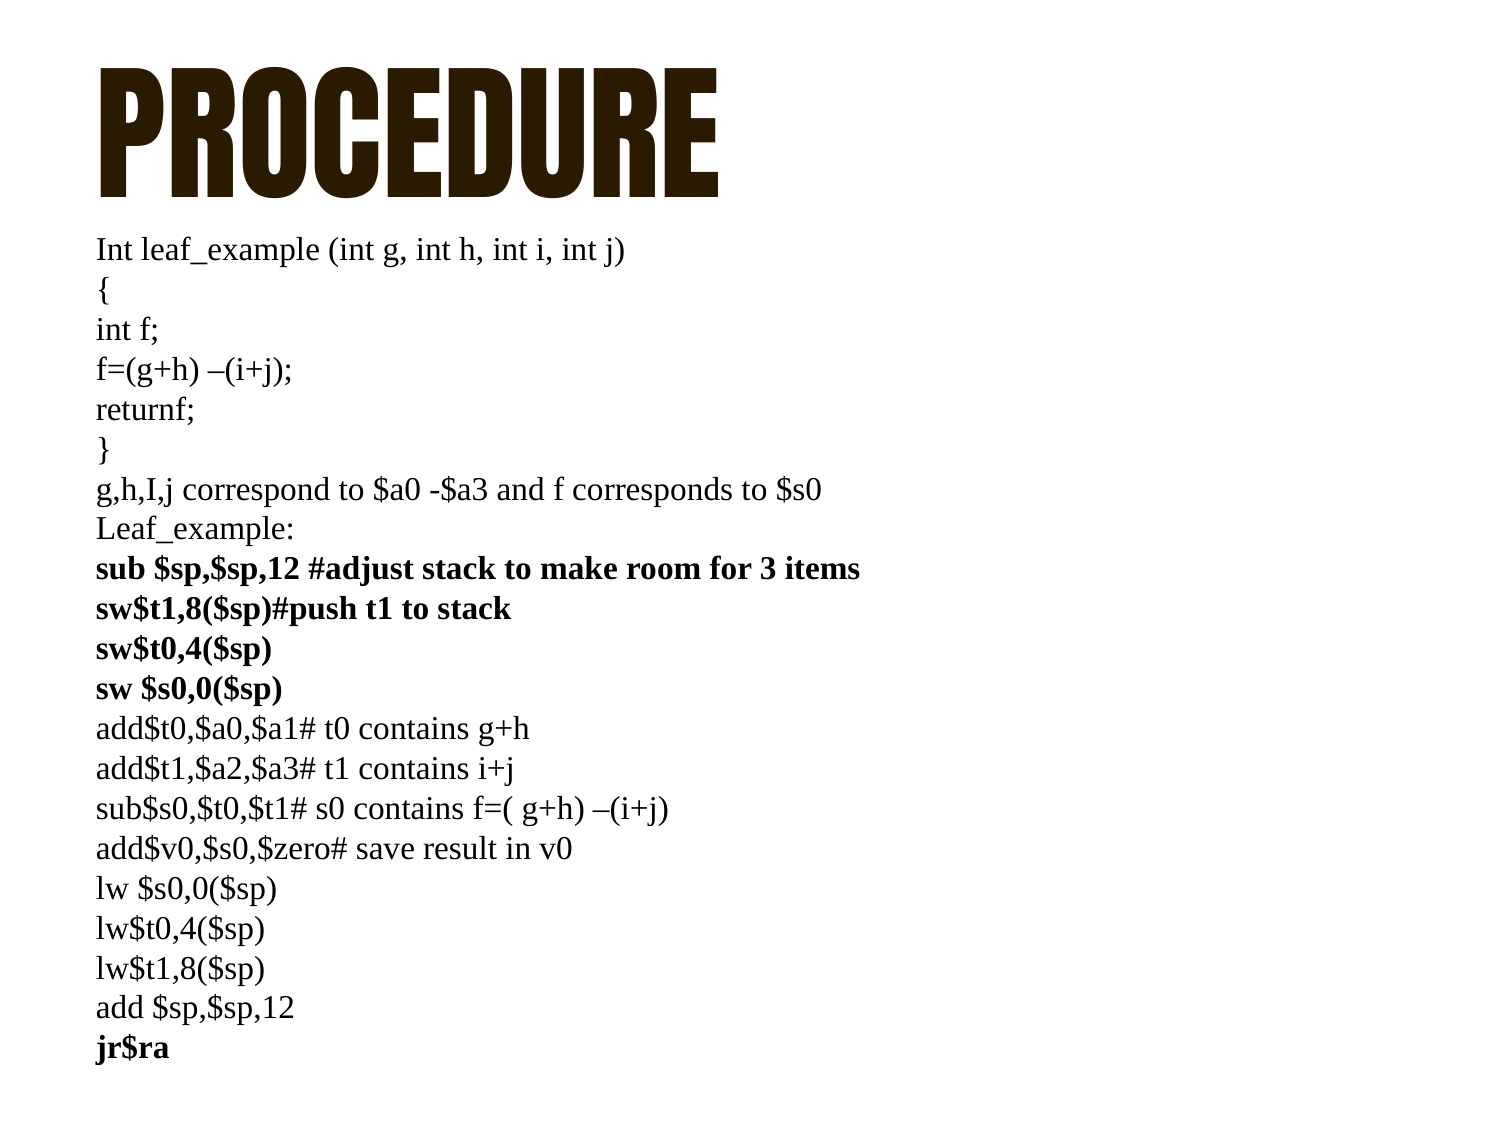

PROCEDURE
Int leaf_example (int g, int h, int i, int j)
{
int f;
f=(g+h) –(i+j);
returnf;
}
g,h,I,j correspond to $a0 -$a3 and f corresponds to $s0
Leaf_example:
sub $sp,$sp,12 #adjust stack to make room for 3 items
sw$t1,8($sp)#push t1 to stack
sw$t0,4($sp)
sw $s0,0($sp)
add$t0,$a0,$a1# t0 contains g+h
add$t1,$a2,$a3# t1 contains i+j
sub$s0,$t0,$t1# s0 contains f=( g+h) –(i+j)
add$v0,$s0,$zero# save result in v0
lw $s0,0($sp)
lw$t0,4($sp)
lw$t1,8($sp)
add $sp,$sp,12
jr$ra